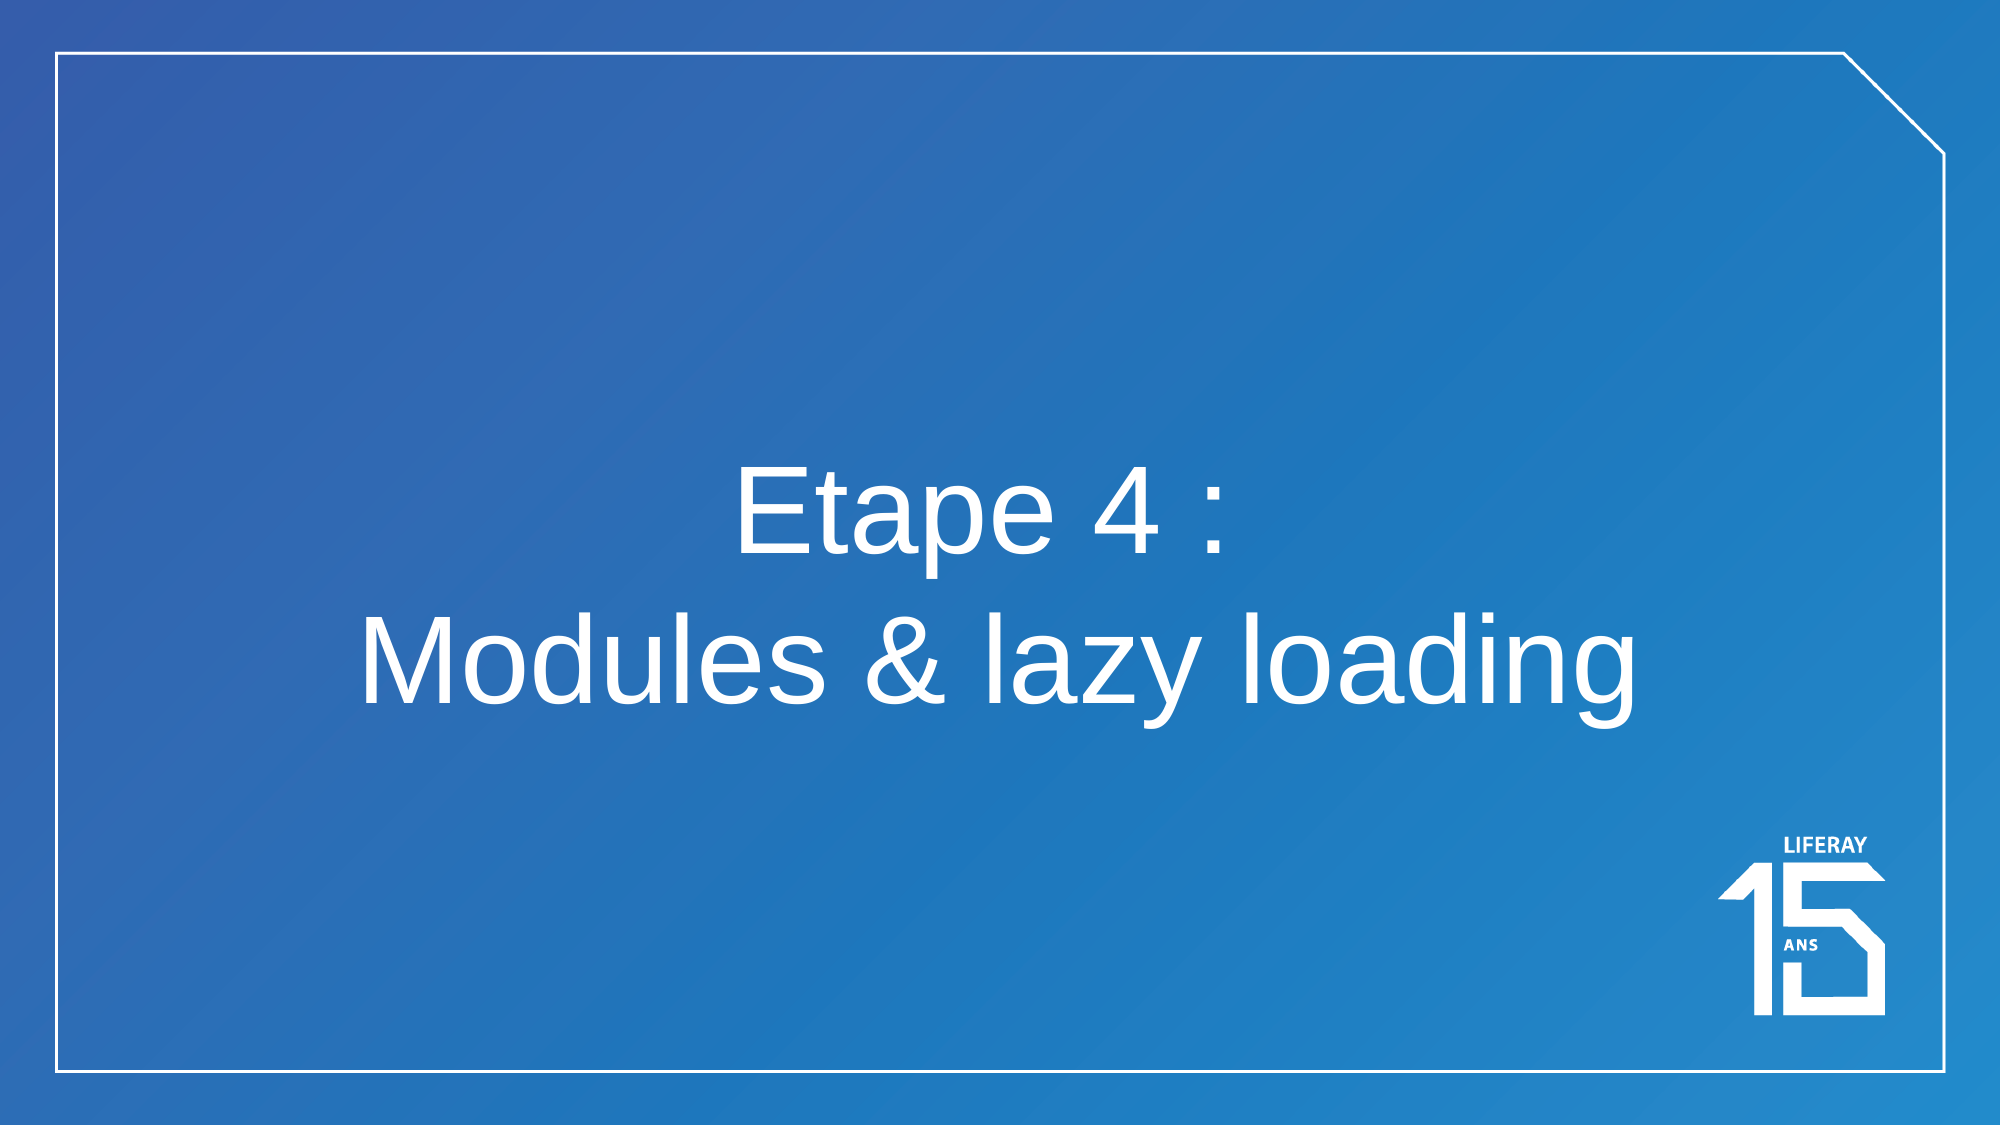

# Etape 4 : Modules & lazy loading